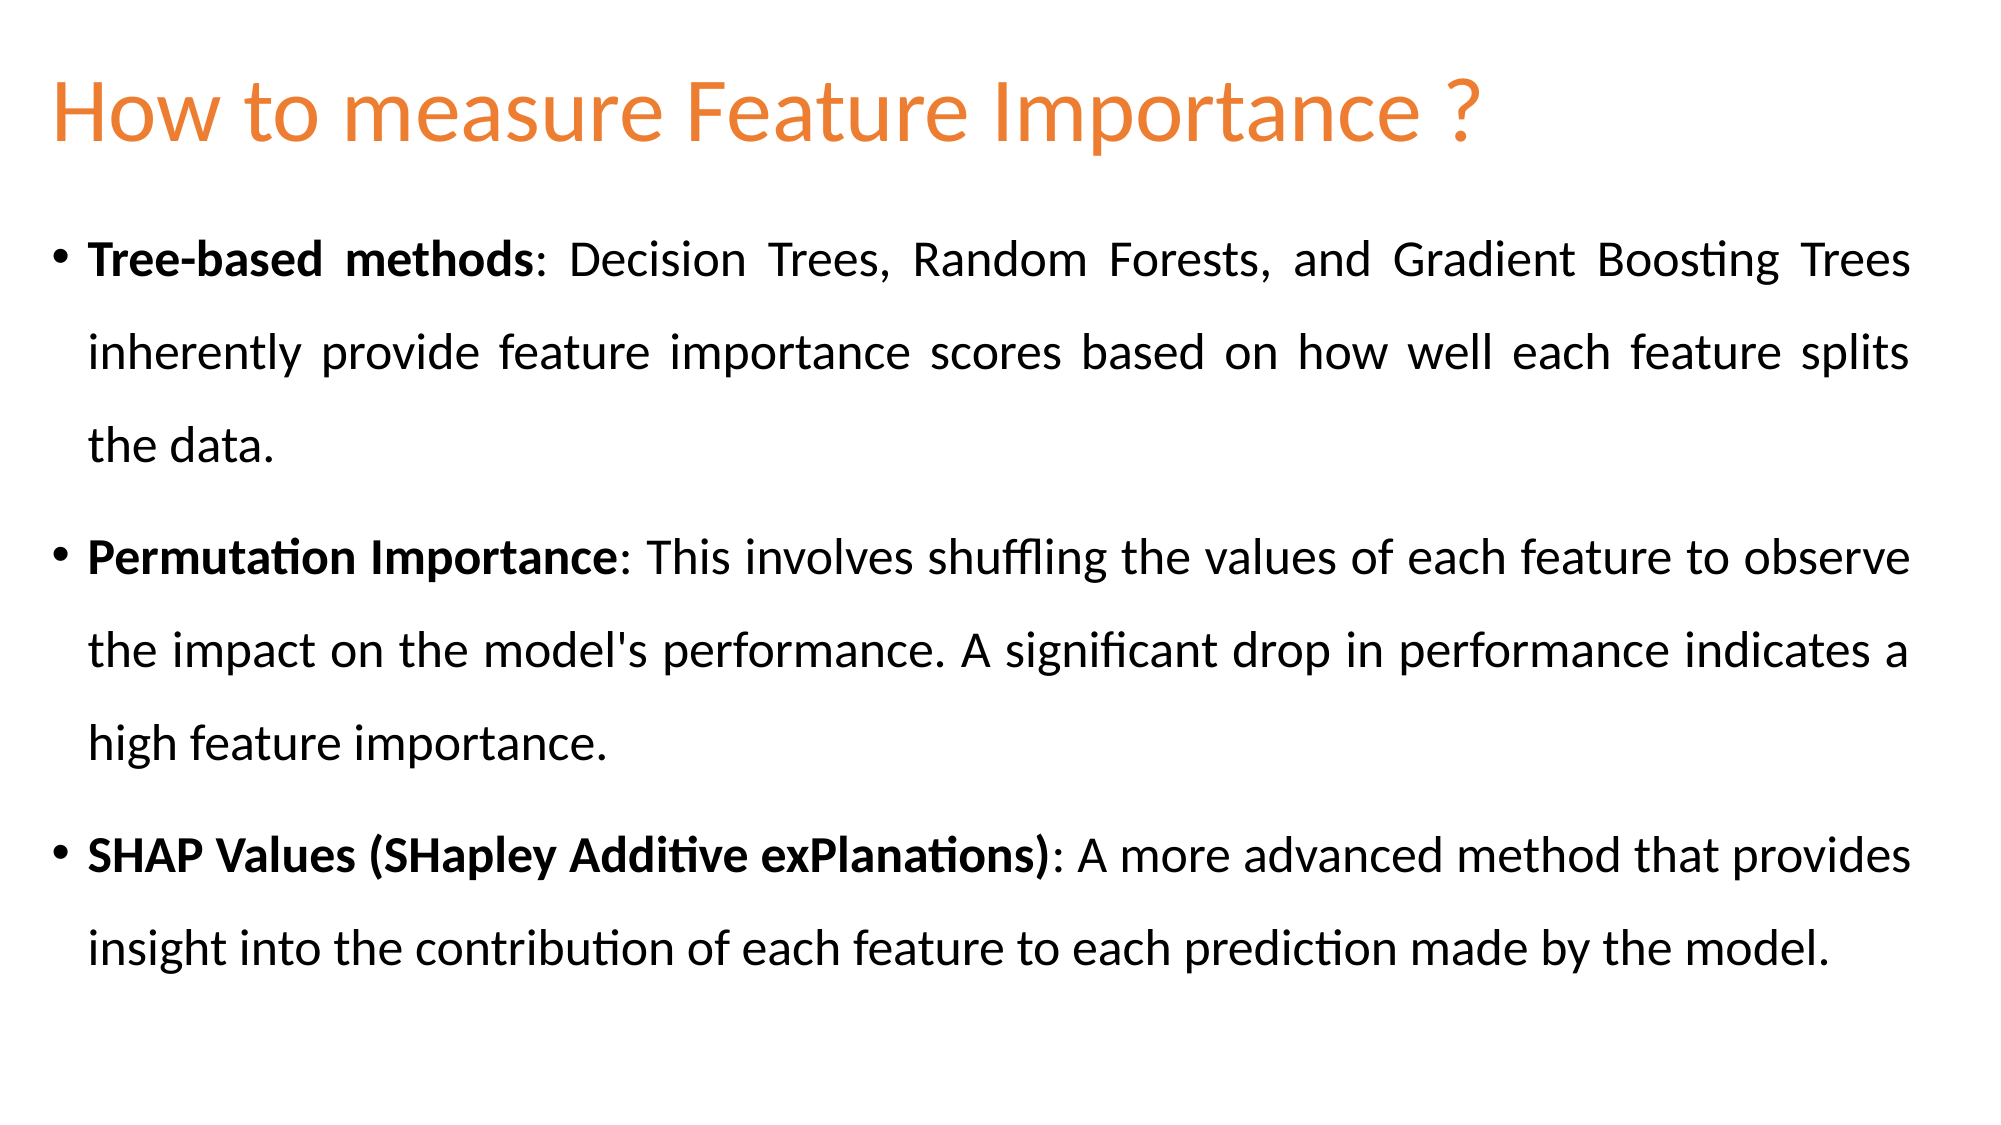

# How to measure Feature Importance ?
Tree-based methods: Decision Trees, Random Forests, and Gradient Boosting Trees inherently provide feature importance scores based on how well each feature splits the data.
Permutation Importance: This involves shuffling the values of each feature to observe the impact on the model's performance. A significant drop in performance indicates a high feature importance.
SHAP Values (SHapley Additive exPlanations): A more advanced method that provides insight into the contribution of each feature to each prediction made by the model.